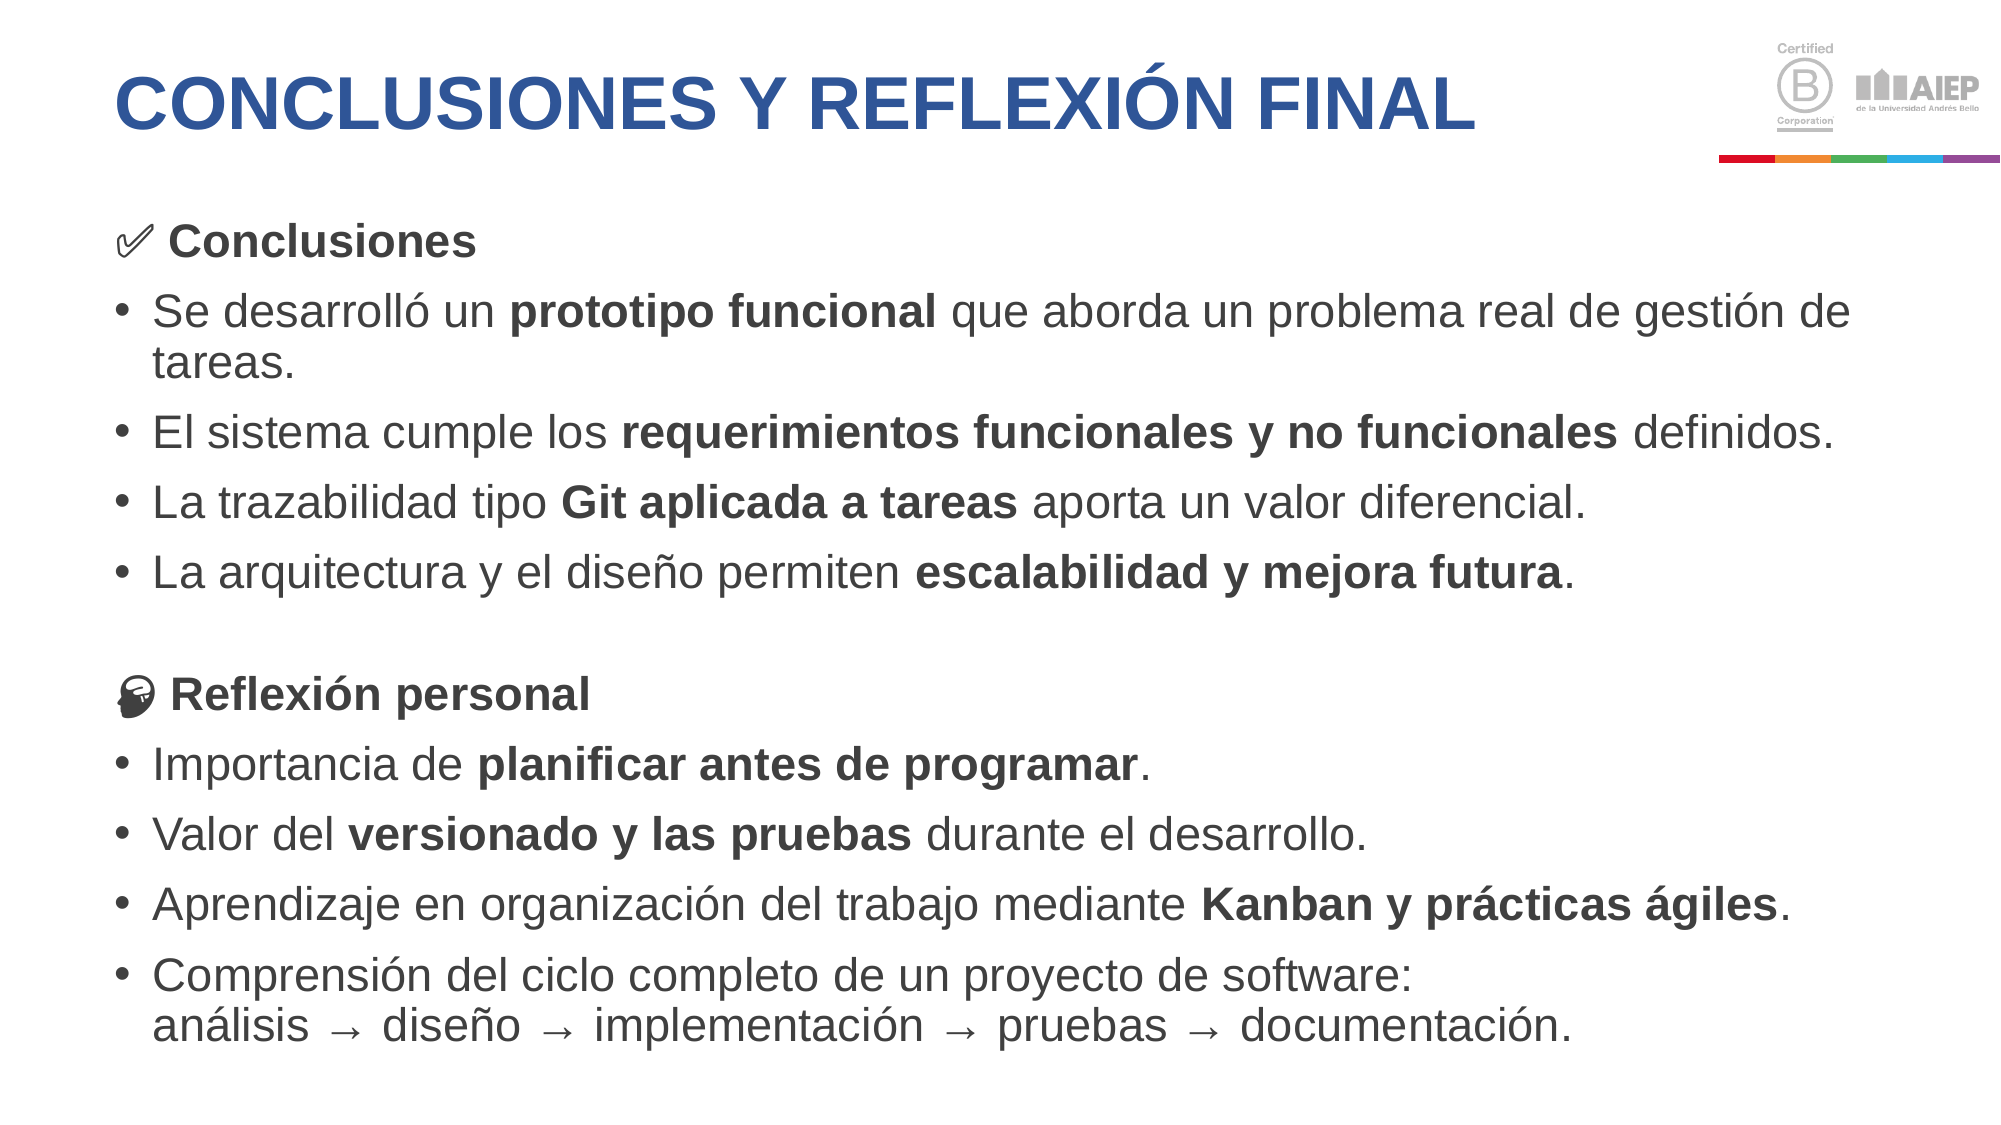

# Conclusiones y Reflexión Final
✅ Conclusiones
Se desarrolló un prototipo funcional que aborda un problema real de gestión de tareas.
El sistema cumple los requerimientos funcionales y no funcionales definidos.
La trazabilidad tipo Git aplicada a tareas aporta un valor diferencial.
La arquitectura y el diseño permiten escalabilidad y mejora futura.
🧠 Reflexión personal
Importancia de planificar antes de programar.
Valor del versionado y las pruebas durante el desarrollo.
Aprendizaje en organización del trabajo mediante Kanban y prácticas ágiles.
Comprensión del ciclo completo de un proyecto de software:
análisis → diseño → implementación → pruebas → documentación.